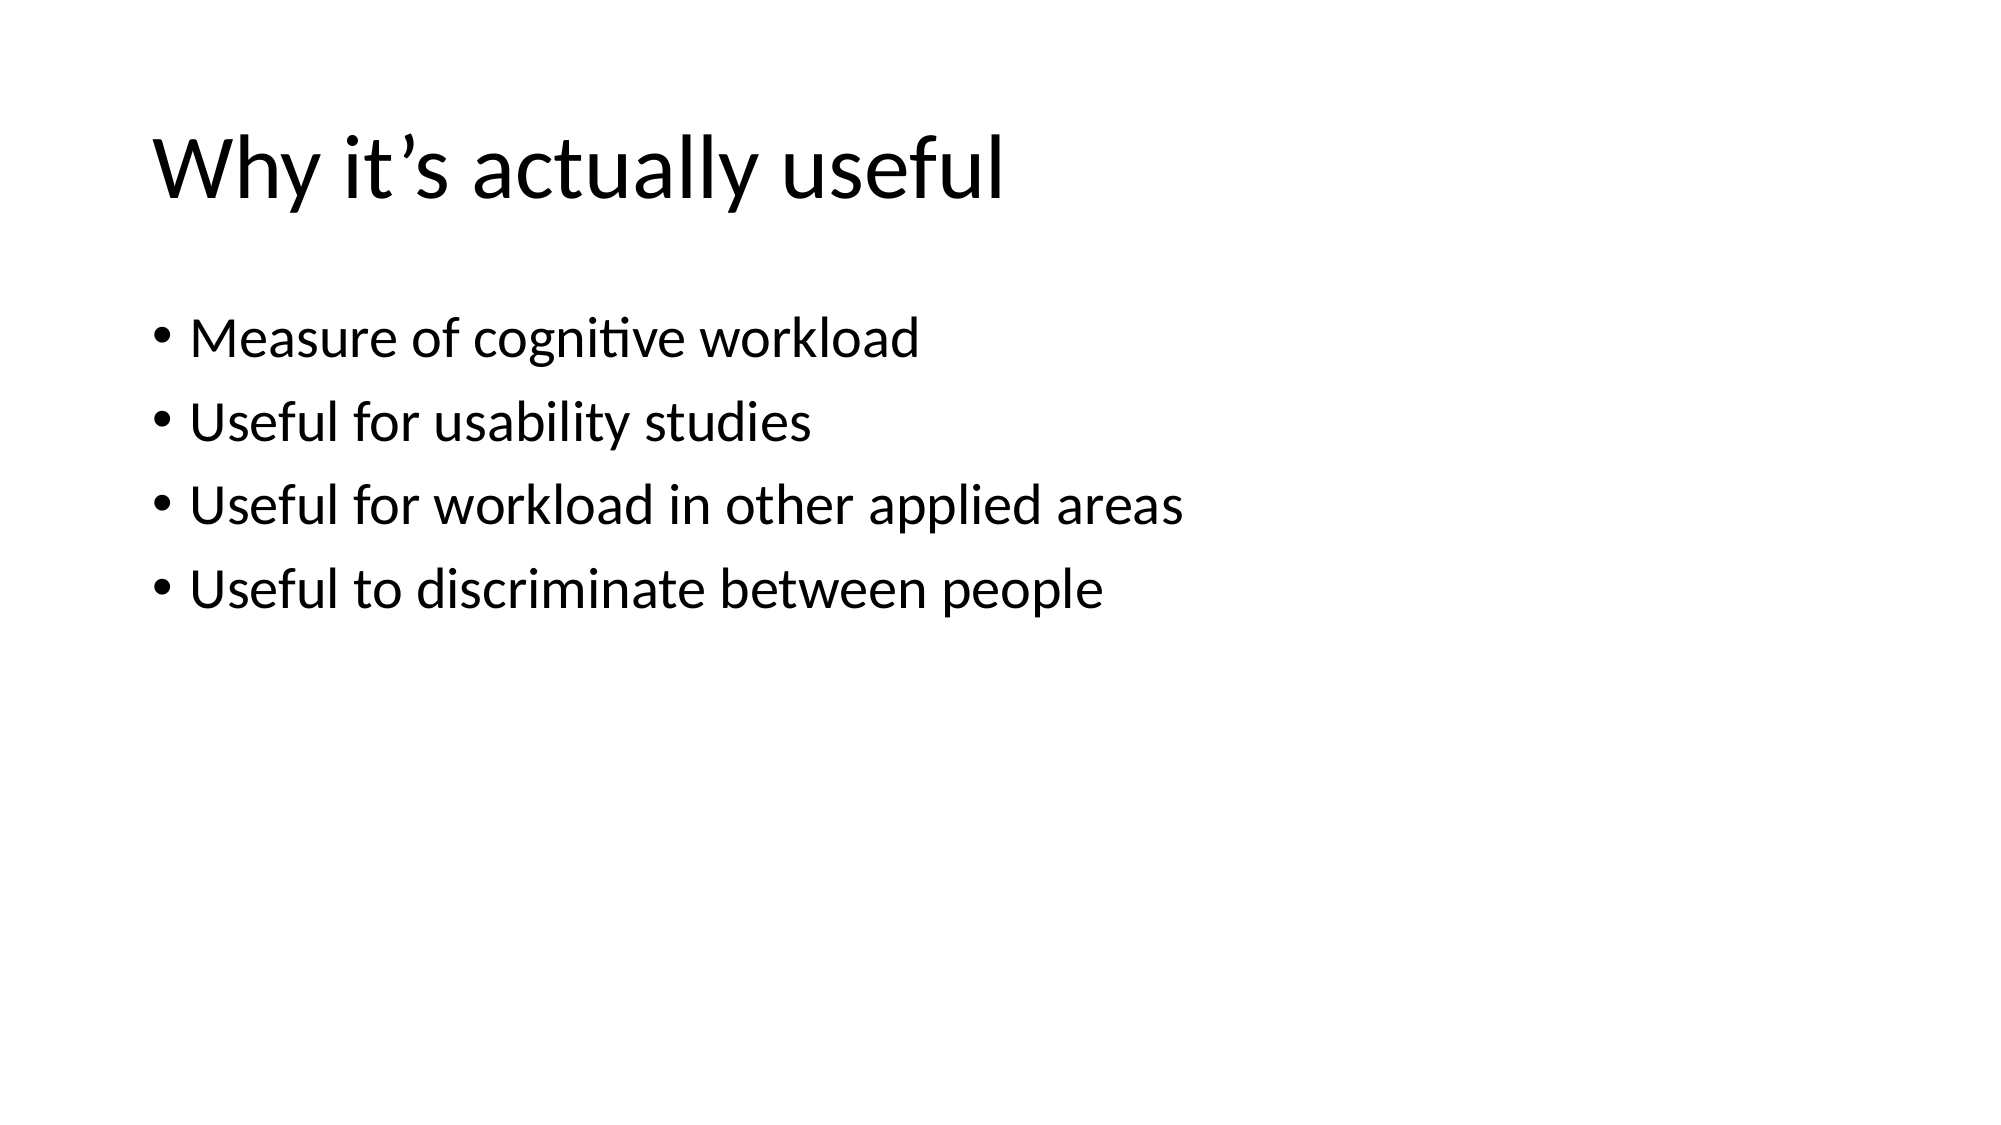

# Why it’s actually useful
Measure of cognitive workload
Useful for usability studies
Useful for workload in other applied areas
Useful to discriminate between people